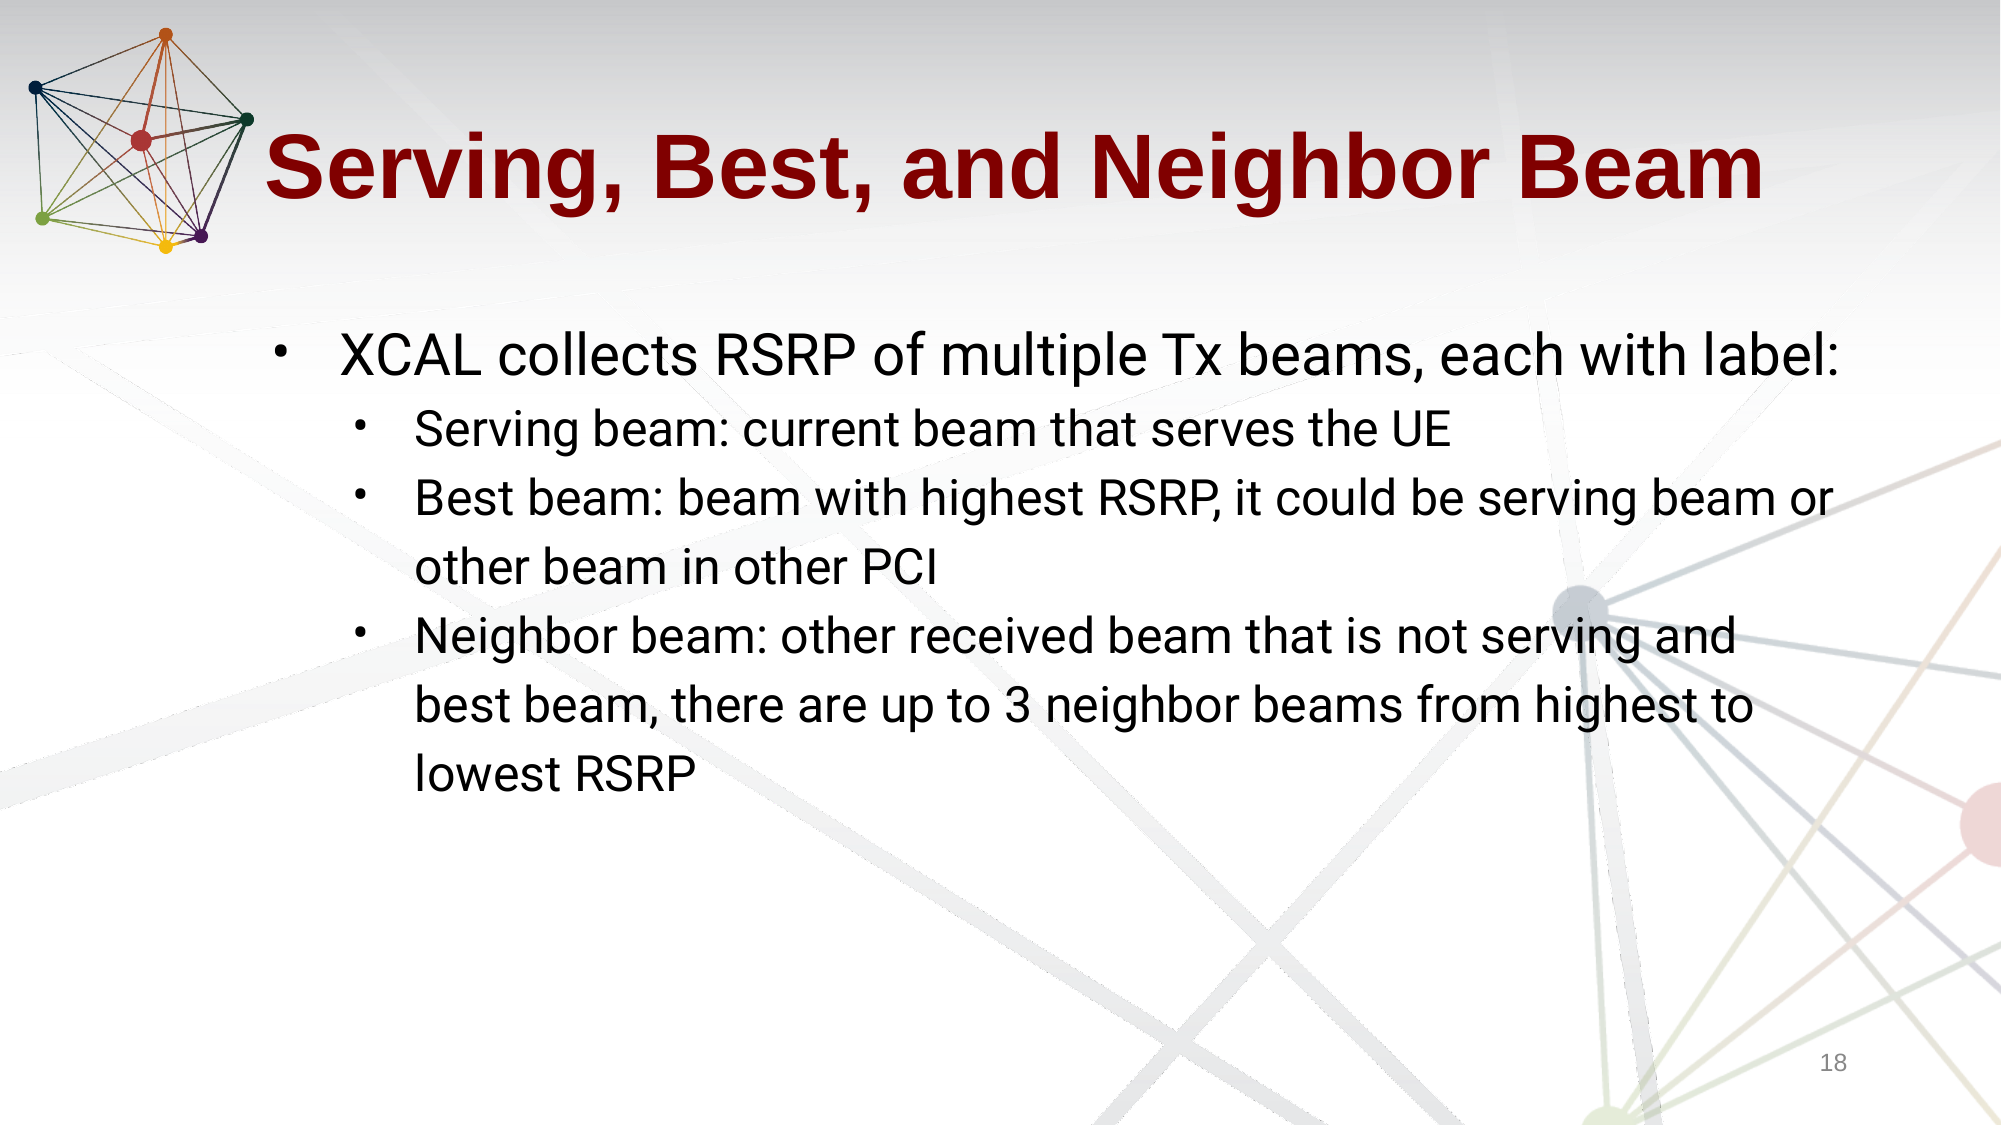

# Serving, Best, and Neighbor Beam
XCAL collects RSRP of multiple Tx beams, each with label:
Serving beam: current beam that serves the UE
Best beam: beam with highest RSRP, it could be serving beam or other beam in other PCI
Neighbor beam: other received beam that is not serving and best beam, there are up to 3 neighbor beams from highest to lowest RSRP
18